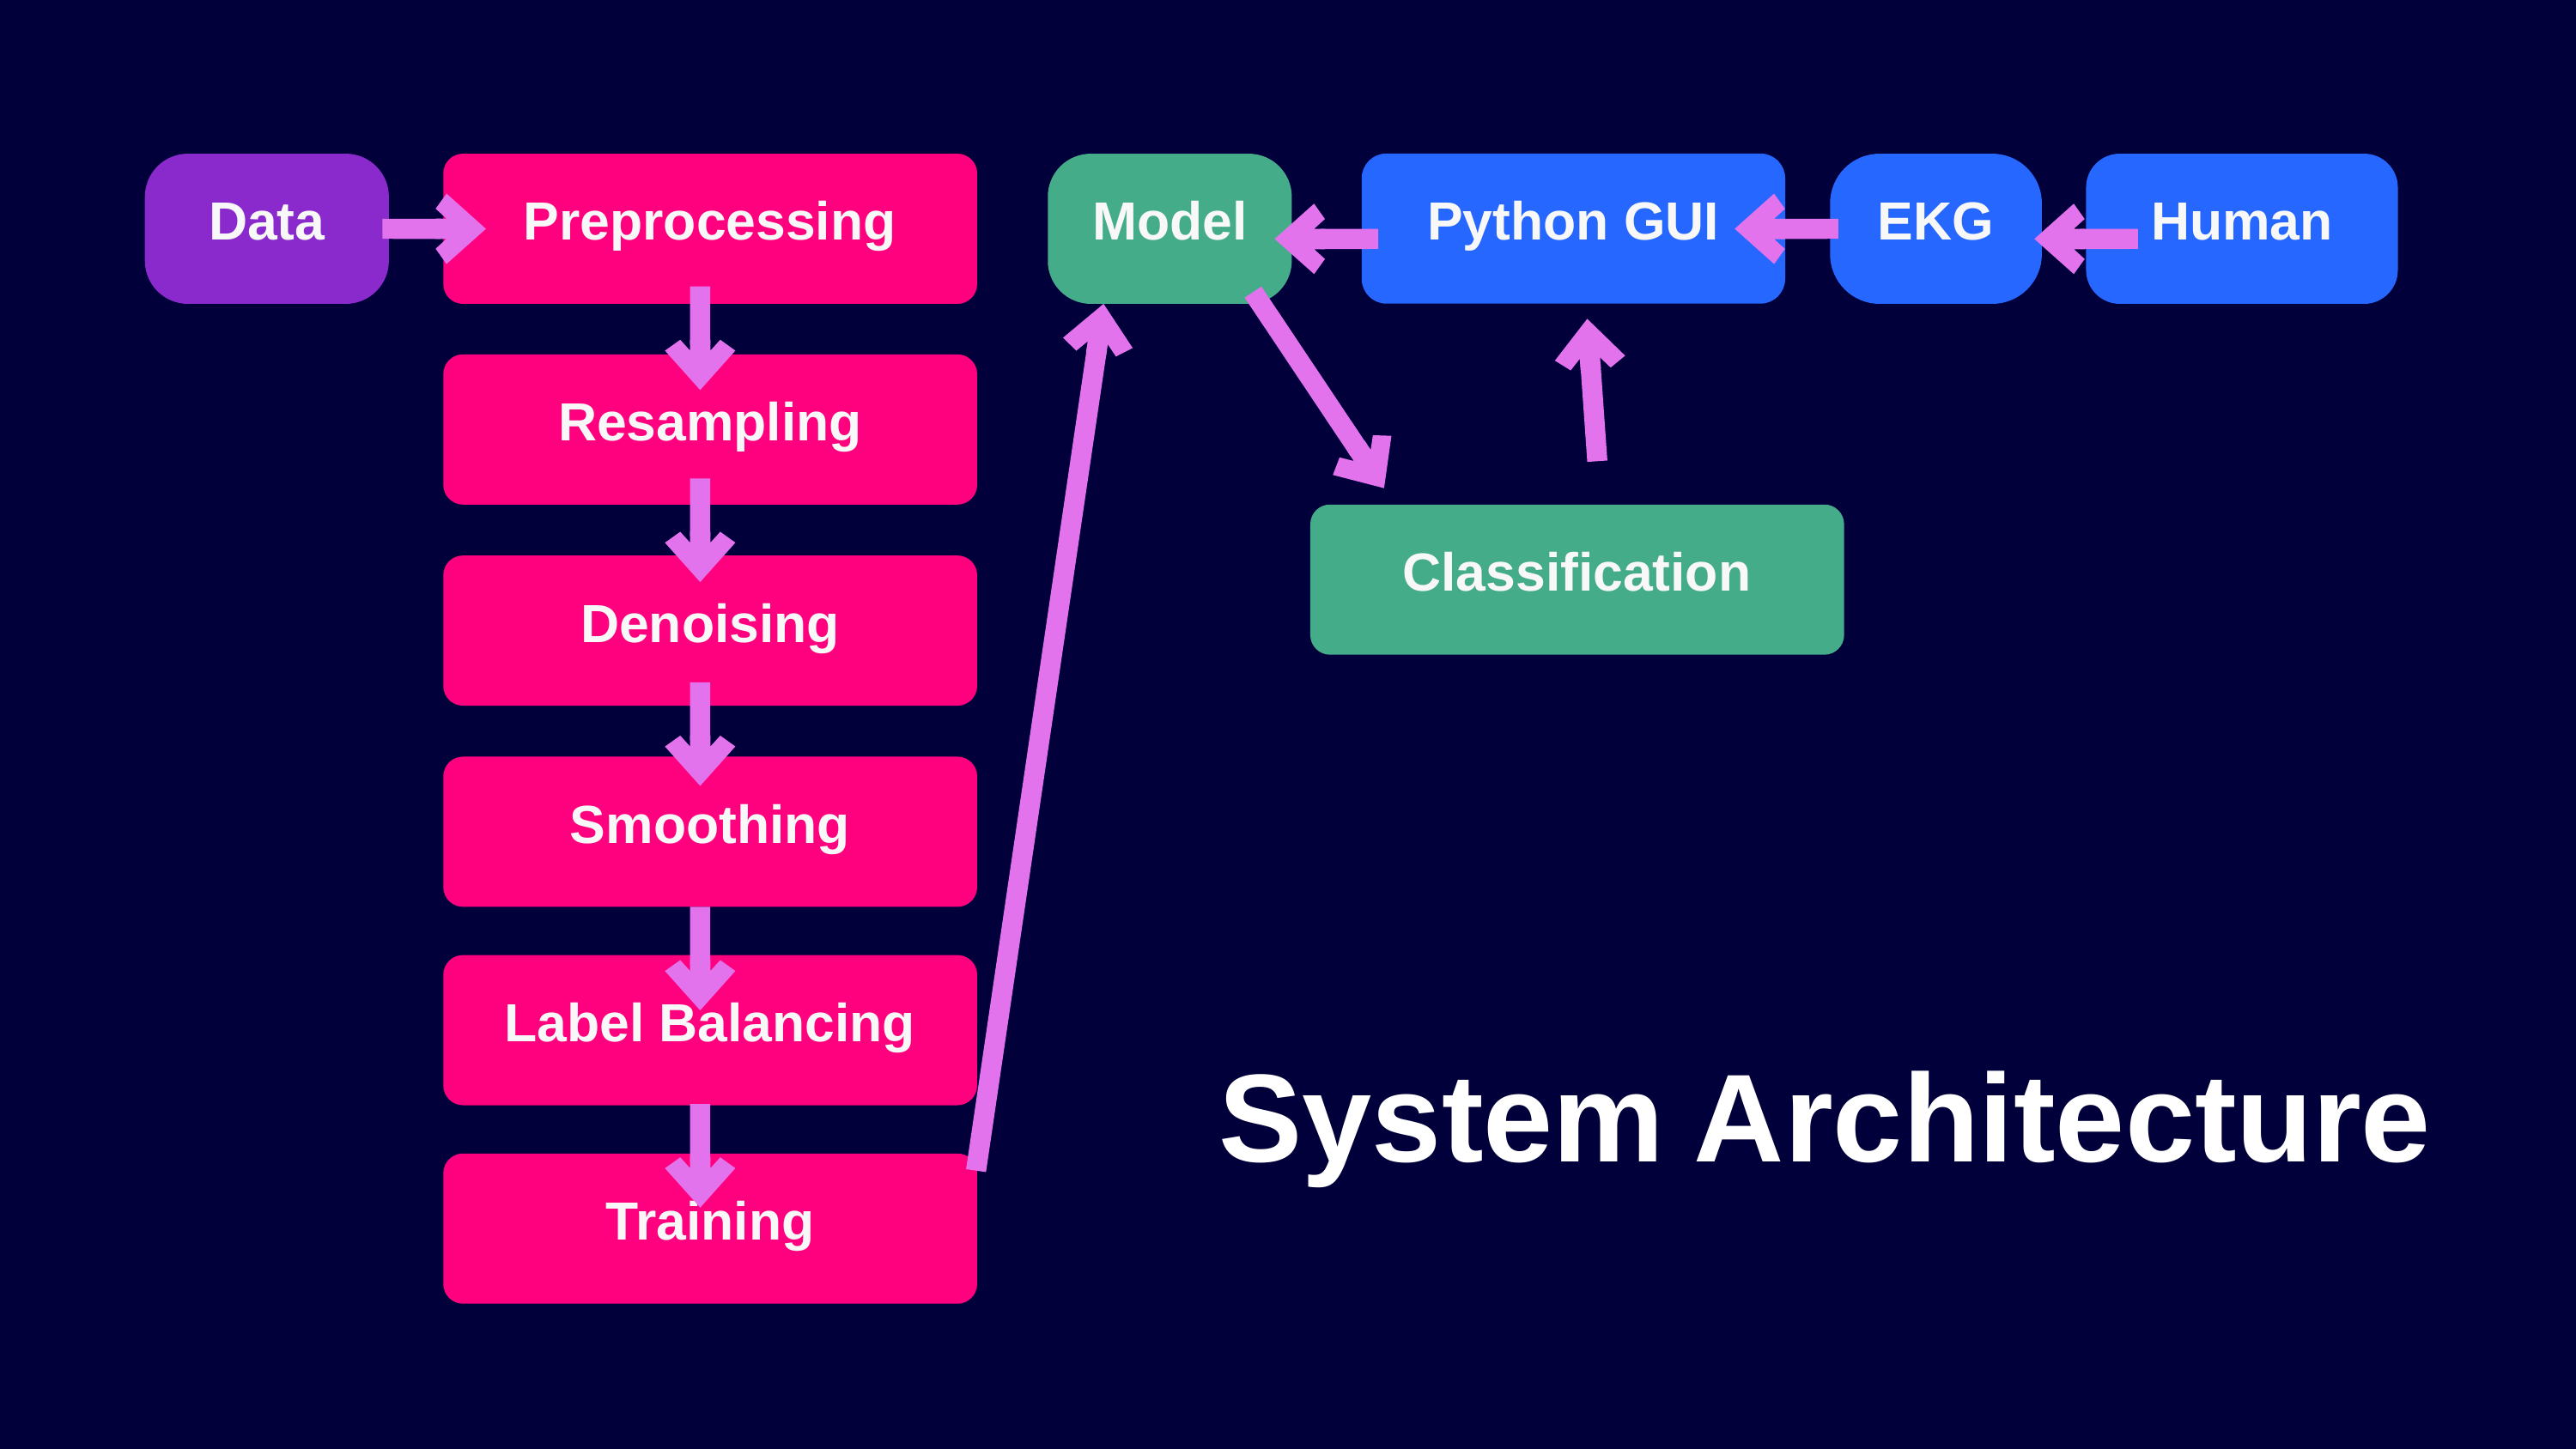

Python GUI

Data

Preprocessing

Model

EKG

Human

Resampling

Classification

Denoising

Smoothing

Label Balancing
System Architecture

Training